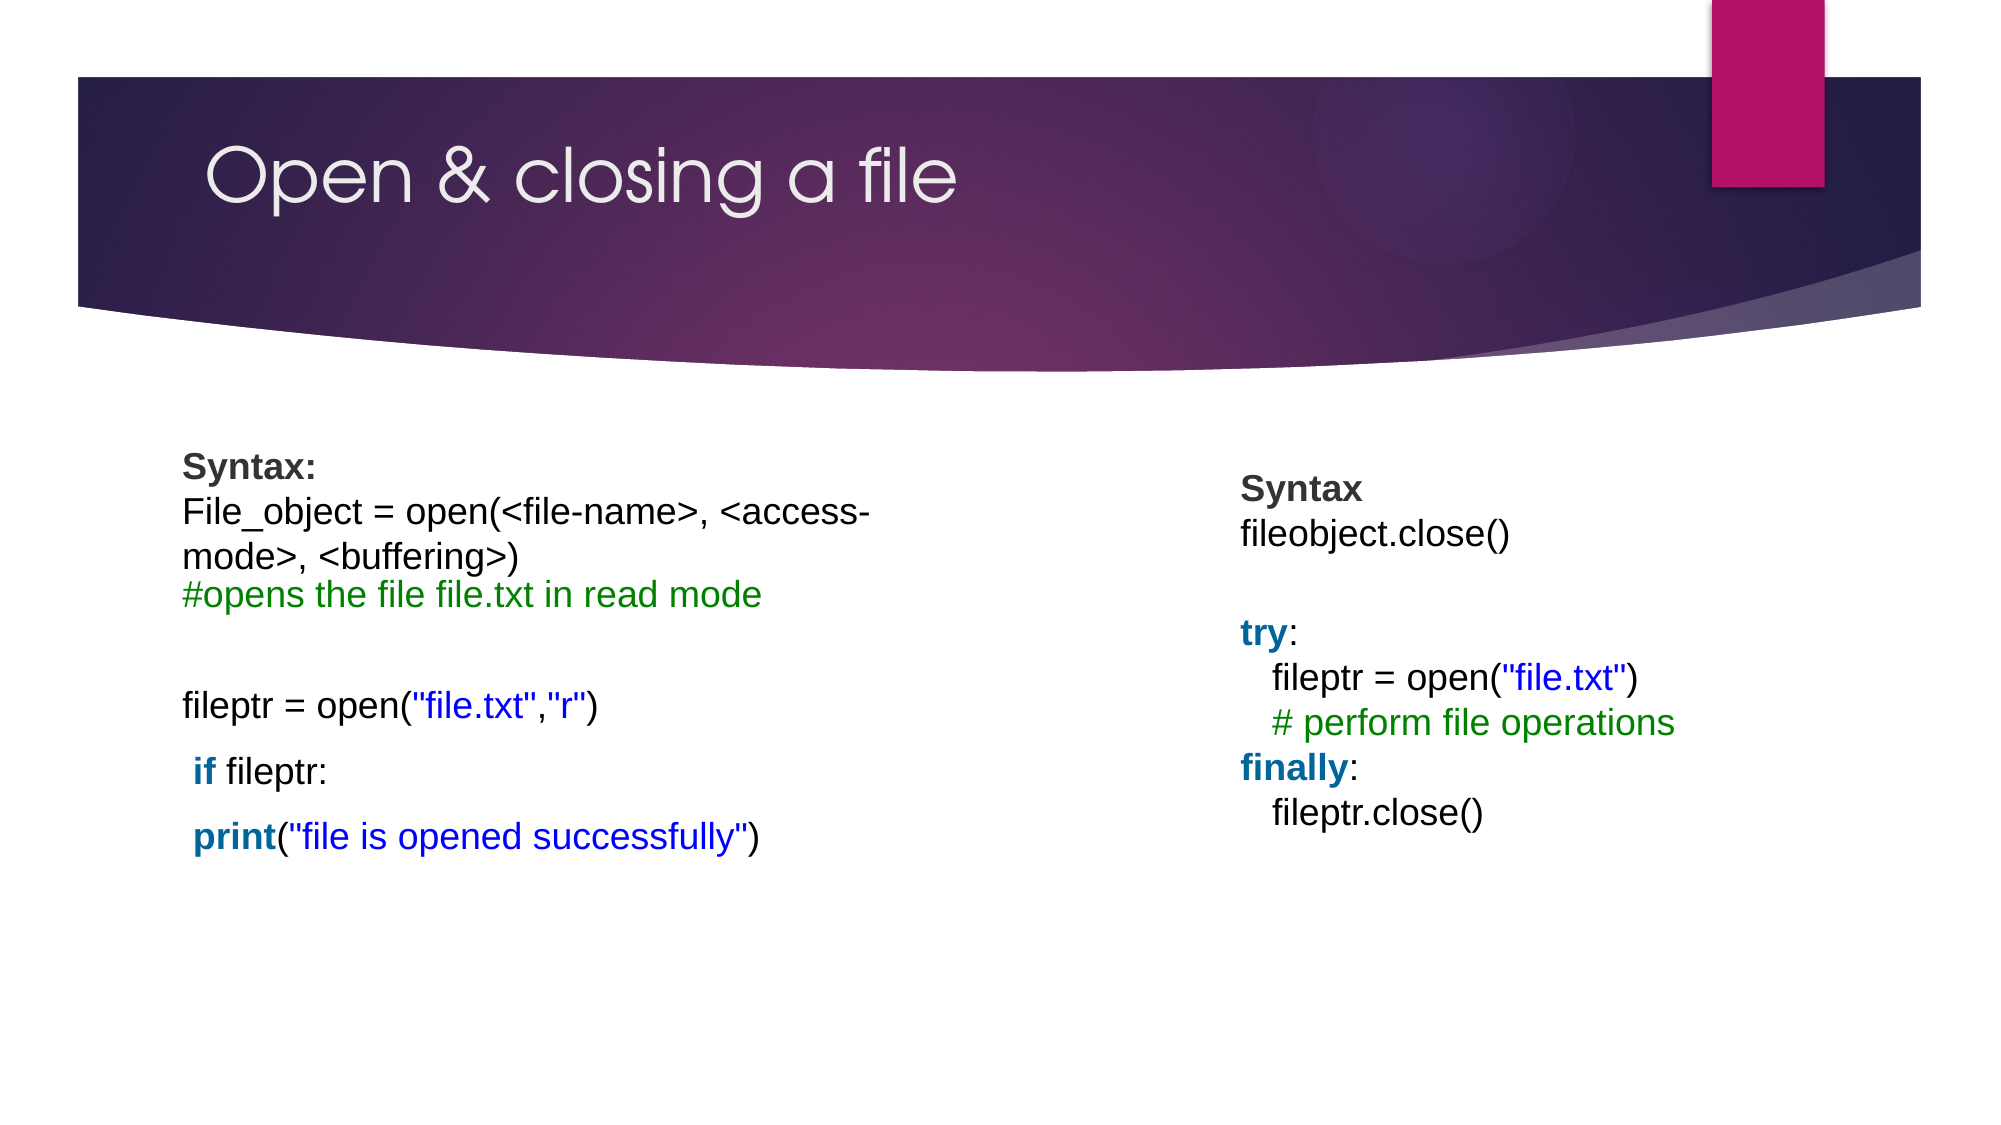

# Open & closing a file
Syntax:
File_object = open(<file-name>, <access-mode>, <buffering>)
Syntax
fileobject.close()
#opens the file file.txt in read mode
fileptr = open("file.txt","r")
 if fileptr:
 print("file is opened successfully")

try:
   fileptr = open("file.txt")
   # perform file operations
finally:
   fileptr.close()